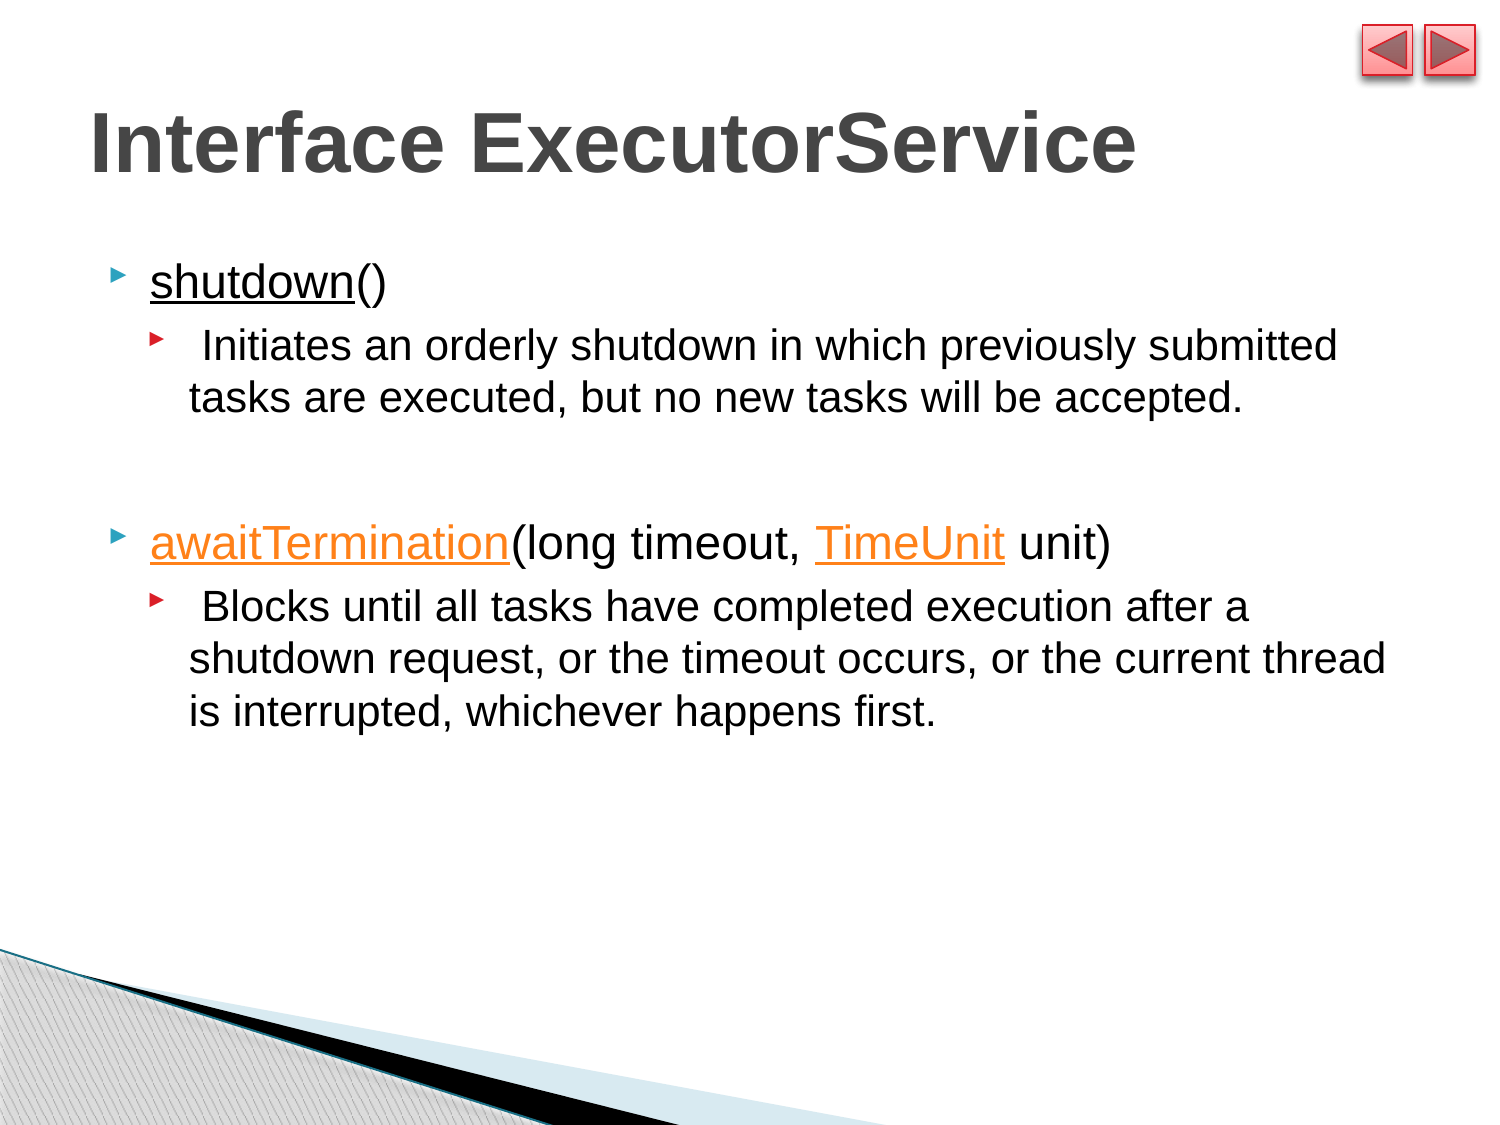

# Interface ExecutorService
shutdown()
 Initiates an orderly shutdown in which previously submitted tasks are executed, but no new tasks will be accepted.

awaitTermination(long timeout, TimeUnit unit)
 Blocks until all tasks have completed execution after a shutdown request, or the timeout occurs, or the current thread is interrupted, whichever happens first.